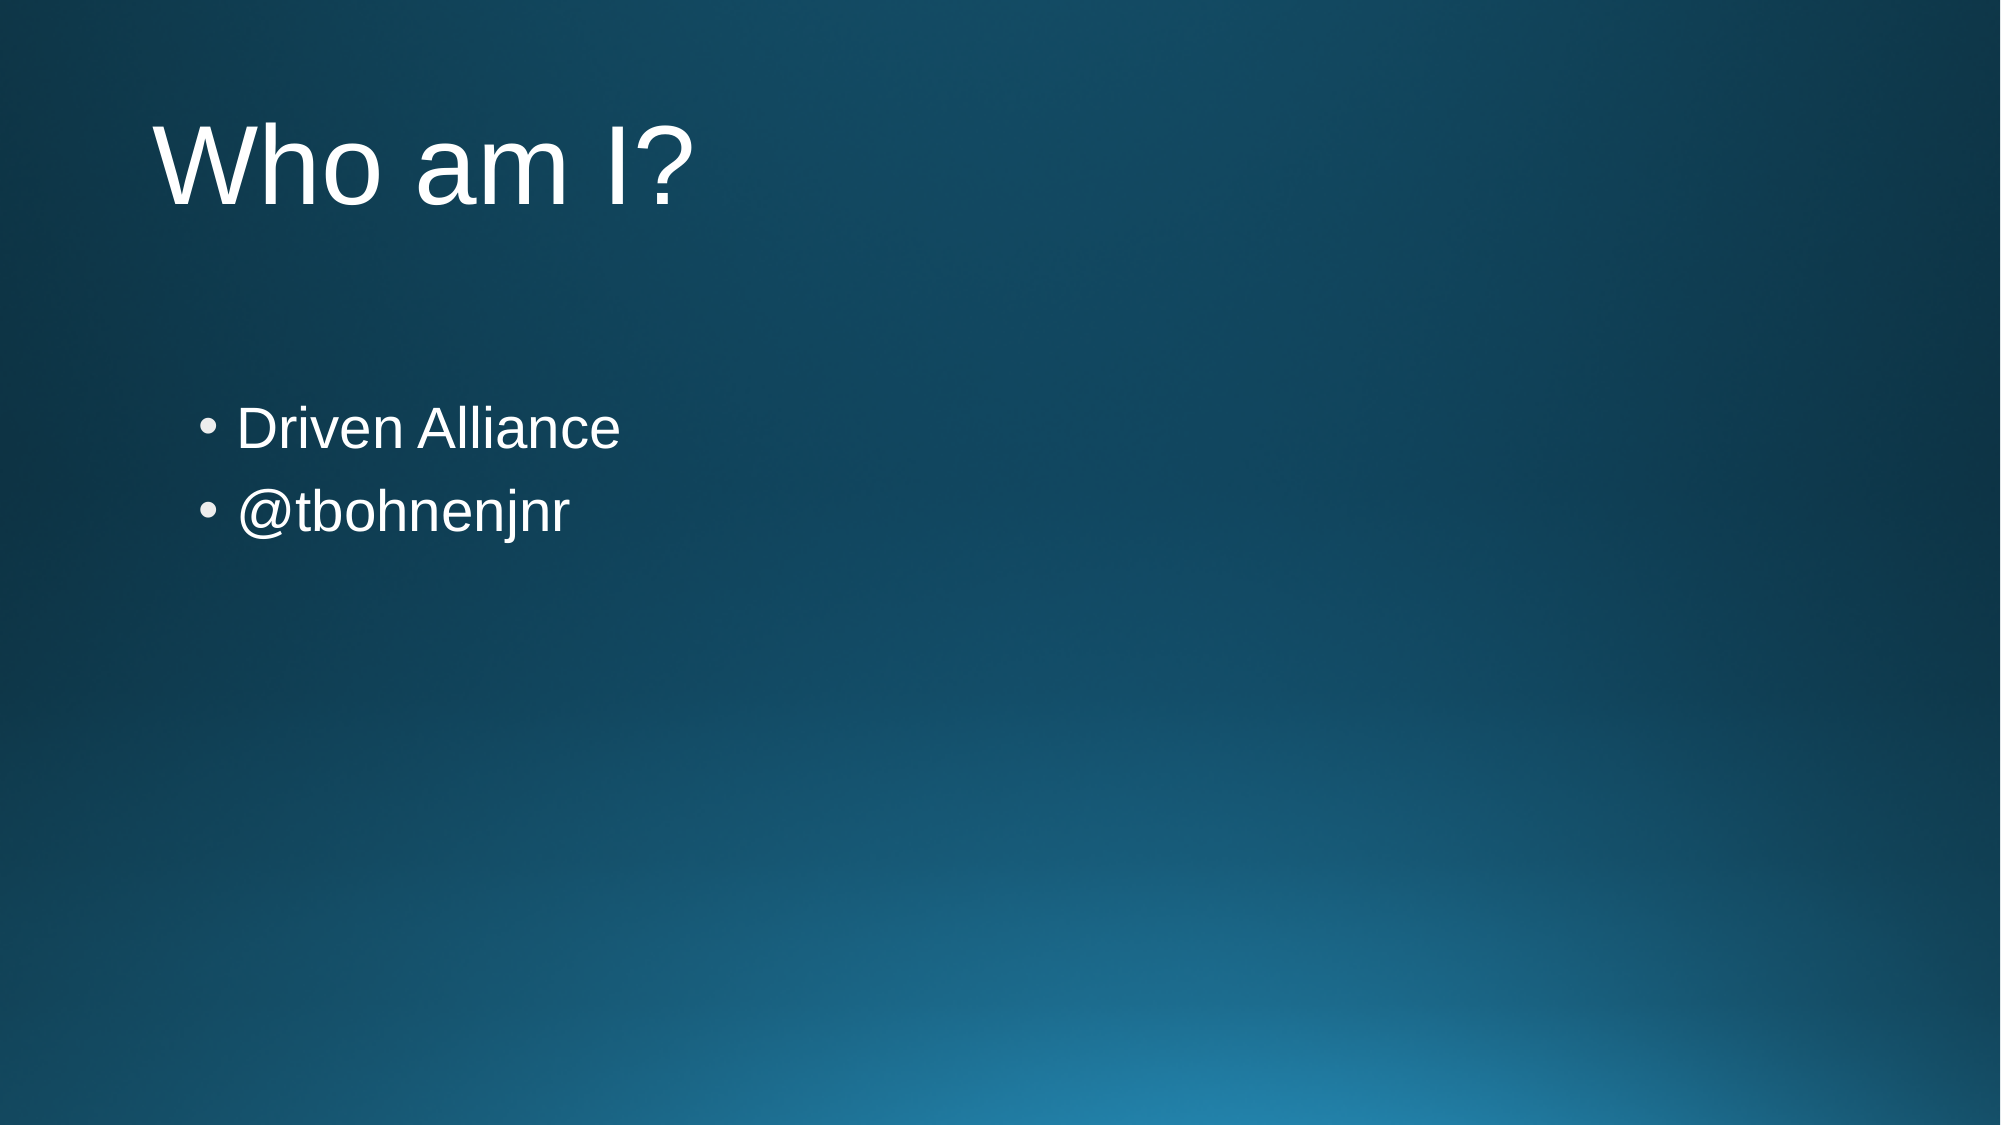

# Who am I?

Driven Alliance
@tbohnenjnr